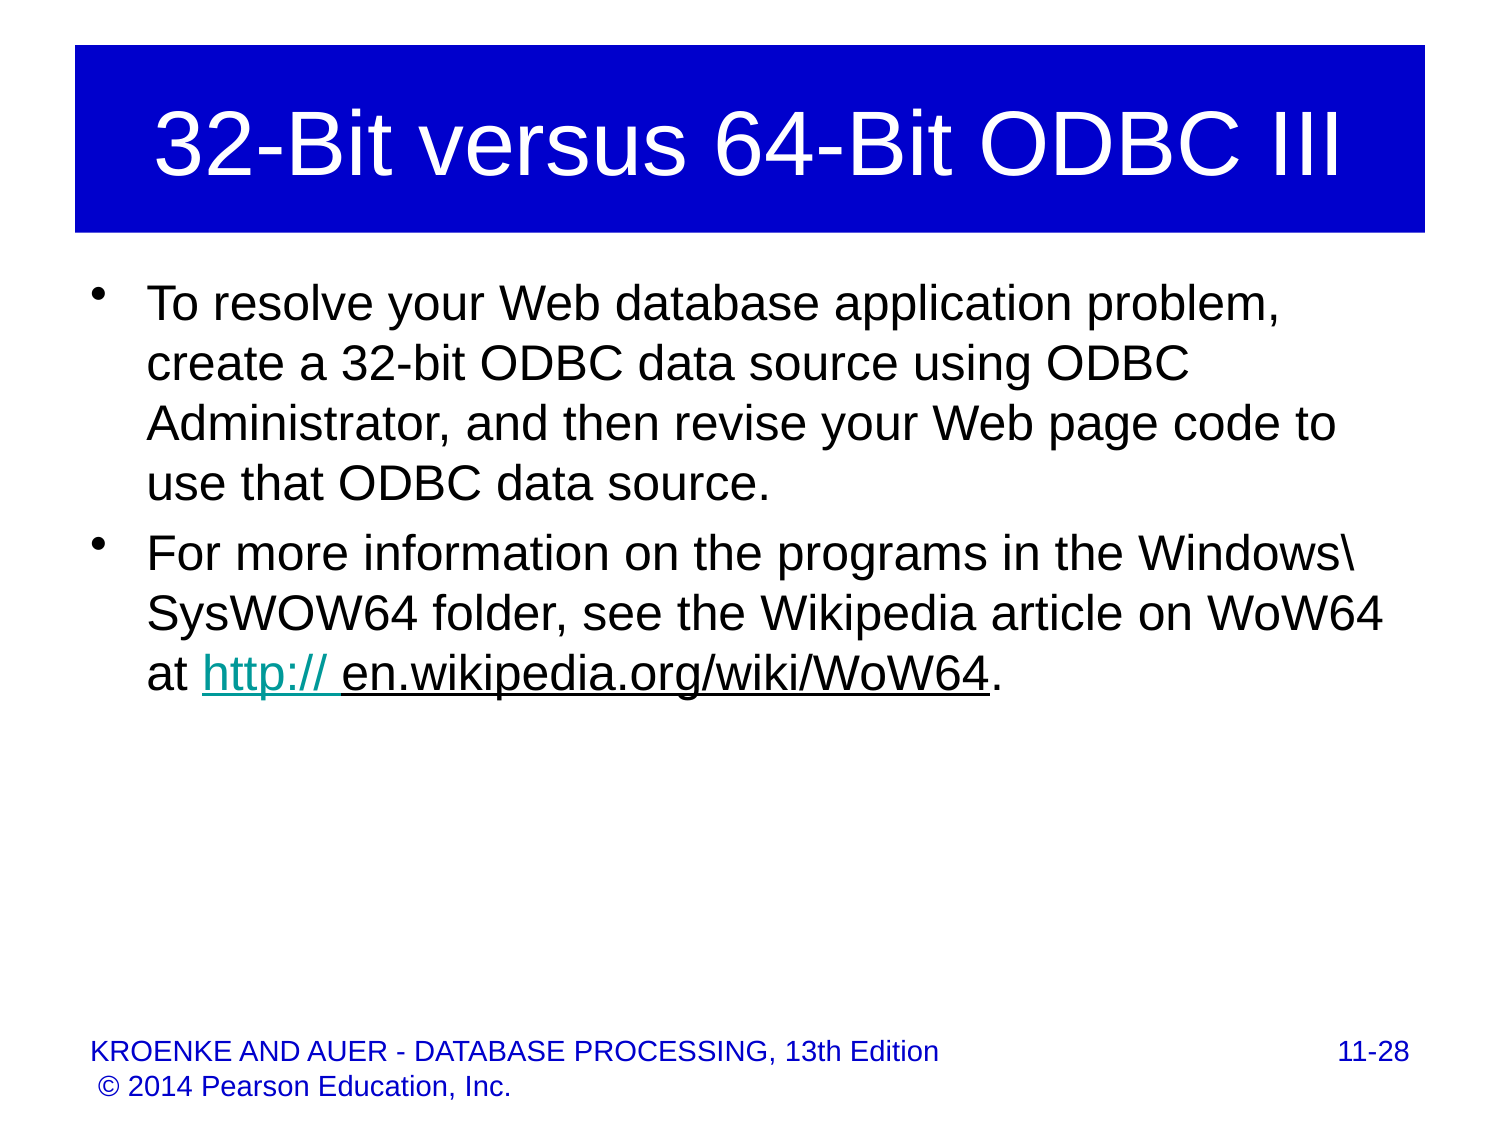

# 32-Bit versus 64-Bit ODBC III
To resolve your Web database application problem, create a 32-bit ODBC data source using ODBC Administrator, and then revise your Web page code to use that ODBC data source.
For more information on the programs in the Windows\SysWOW64 folder, see the Wikipedia article on WoW64 at http:// en.wikipedia.org/wiki/WoW64.
11-28

KROENKE AND AUER - DATABASE PROCESSING, 13th Edition  © 2014 Pearson Education, Inc.